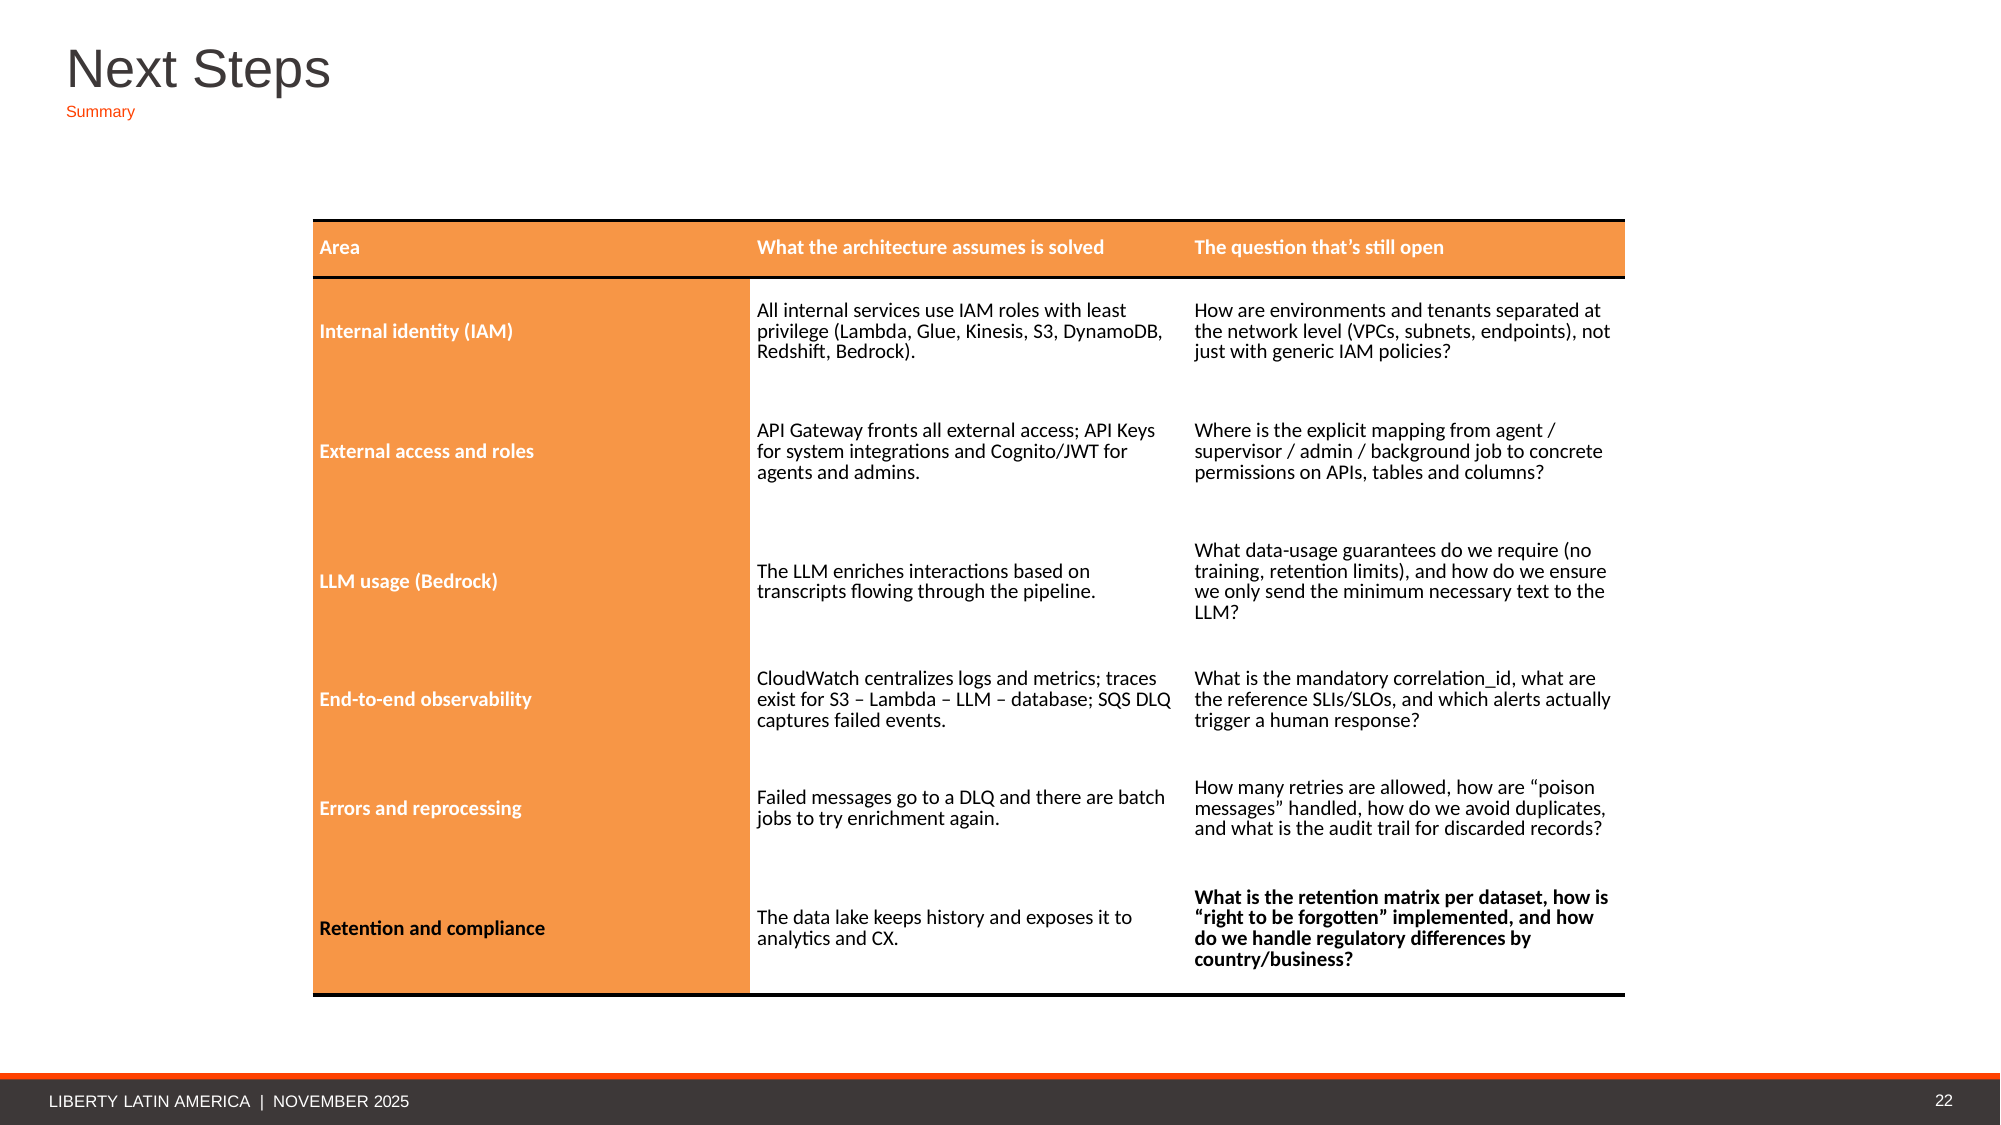

# Next Steps
Summary
LLA PURPLE SLIDES – HR USE
| Area | What the architecture assumes is solved | The question that’s still open |
| --- | --- | --- |
| Internal identity (IAM) | All internal services use IAM roles with least privilege (Lambda, Glue, Kinesis, S3, DynamoDB, Redshift, Bedrock). | How are environments and tenants separated at the network level (VPCs, subnets, endpoints), not just with generic IAM policies? |
| External access and roles | API Gateway fronts all external access; API Keys for system integrations and Cognito/JWT for agents and admins. | Where is the explicit mapping from agent / supervisor / admin / background job to concrete permissions on APIs, tables and columns? |
| LLM usage (Bedrock) | The LLM enriches interactions based on transcripts flowing through the pipeline. | What data-usage guarantees do we require (no training, retention limits), and how do we ensure we only send the minimum necessary text to the LLM? |
| End-to-end observability | CloudWatch centralizes logs and metrics; traces exist for S3 – Lambda – LLM – database; SQS DLQ captures failed events. | What is the mandatory correlation\_id, what are the reference SLIs/SLOs, and which alerts actually trigger a human response? |
| Errors and reprocessing | Failed messages go to a DLQ and there are batch jobs to try enrichment again. | How many retries are allowed, how are “poison messages” handled, how do we avoid duplicates, and what is the audit trail for discarded records? |
| Retention and compliance | The data lake keeps history and exposes it to analytics and CX. | What is the retention matrix per dataset, how is “right to be forgotten” implemented, and how do we handle regulatory differences by country/business? |

22
LIBERTY LATIN AMERICA | NOVEMBER 2025